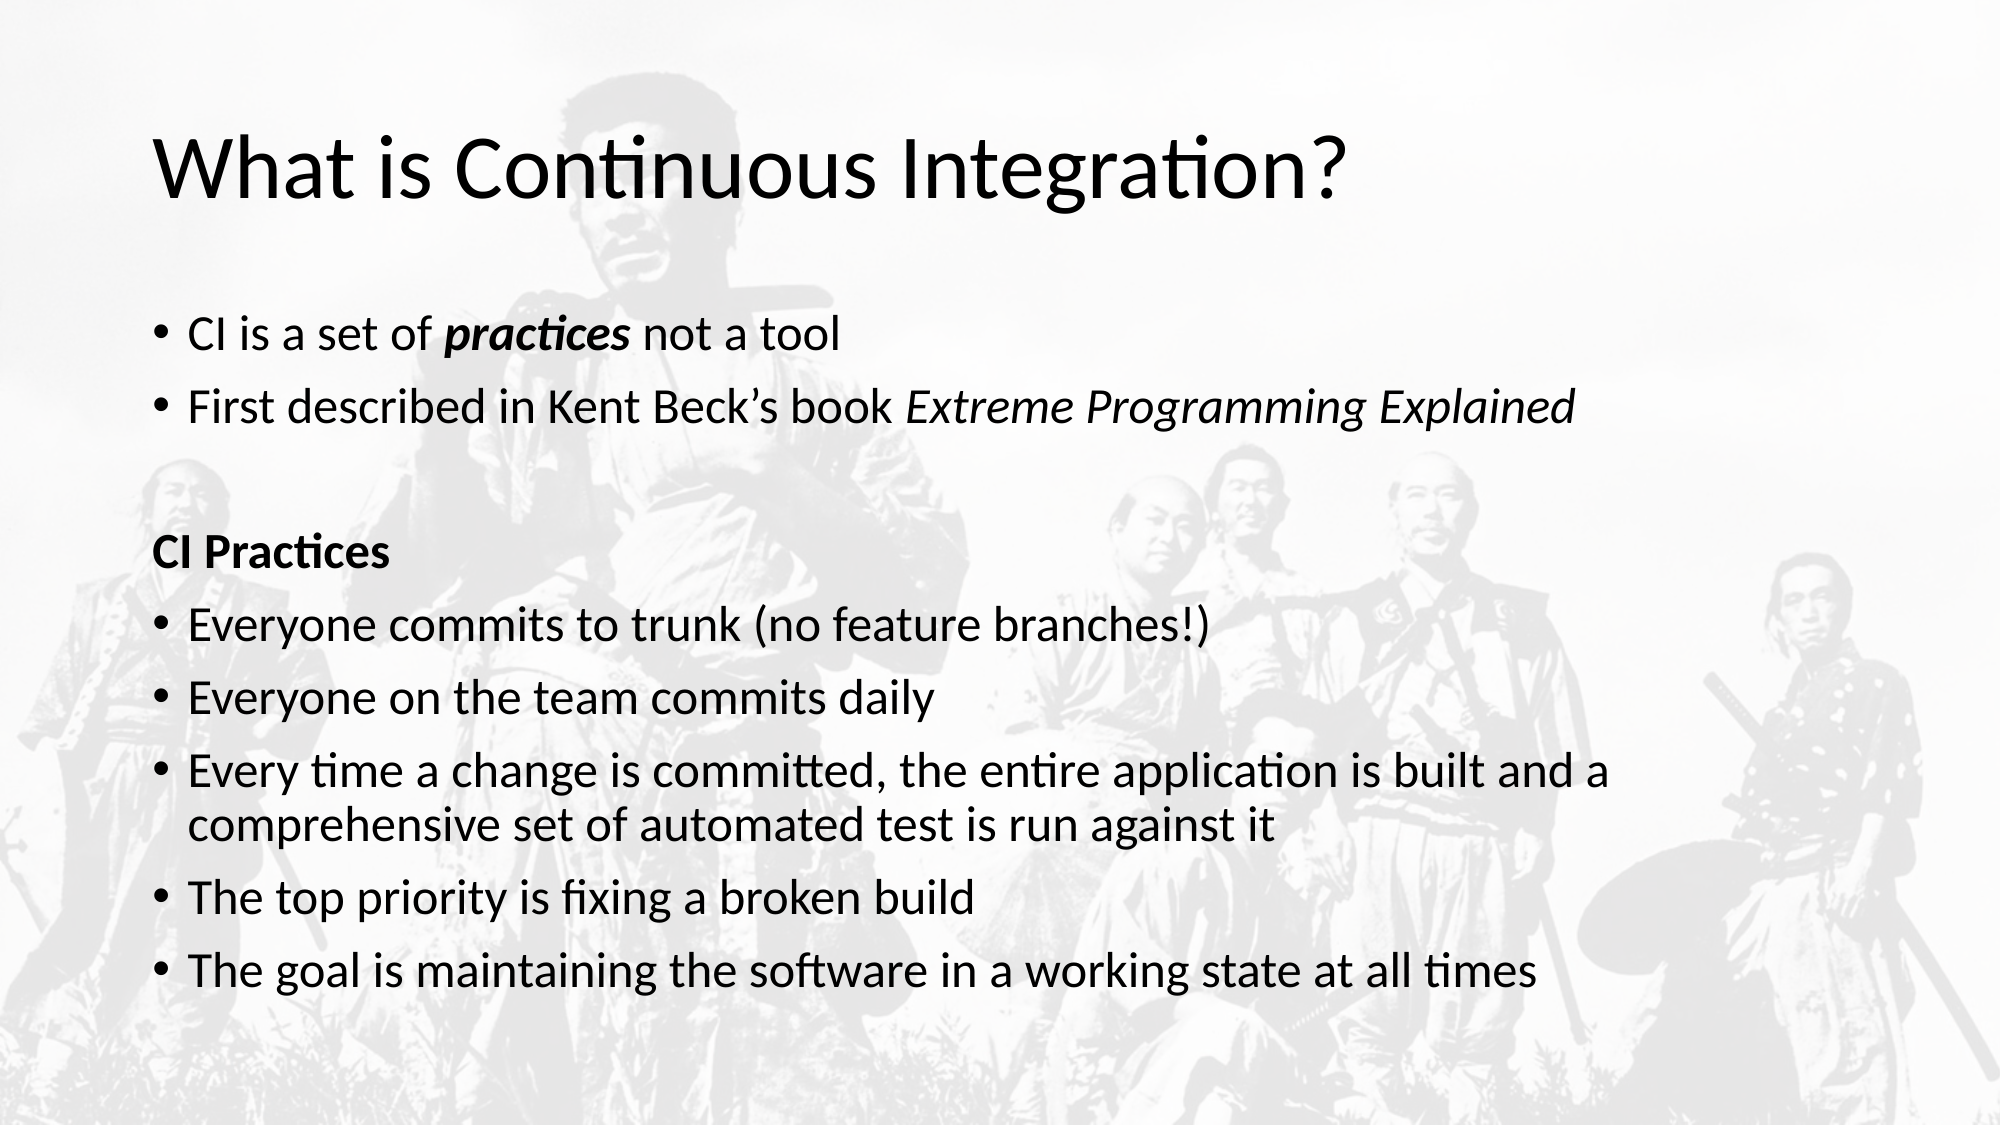

# What is Continuous Integration?
CI is a set of practices not a tool
First described in Kent Beck’s book Extreme Programming Explained

CI Practices
Everyone commits to trunk (no feature branches!)
Everyone on the team commits daily
Every time a change is committed, the entire application is built and a comprehensive set of automated test is run against it
The top priority is fixing a broken build
The goal is maintaining the software in a working state at all times